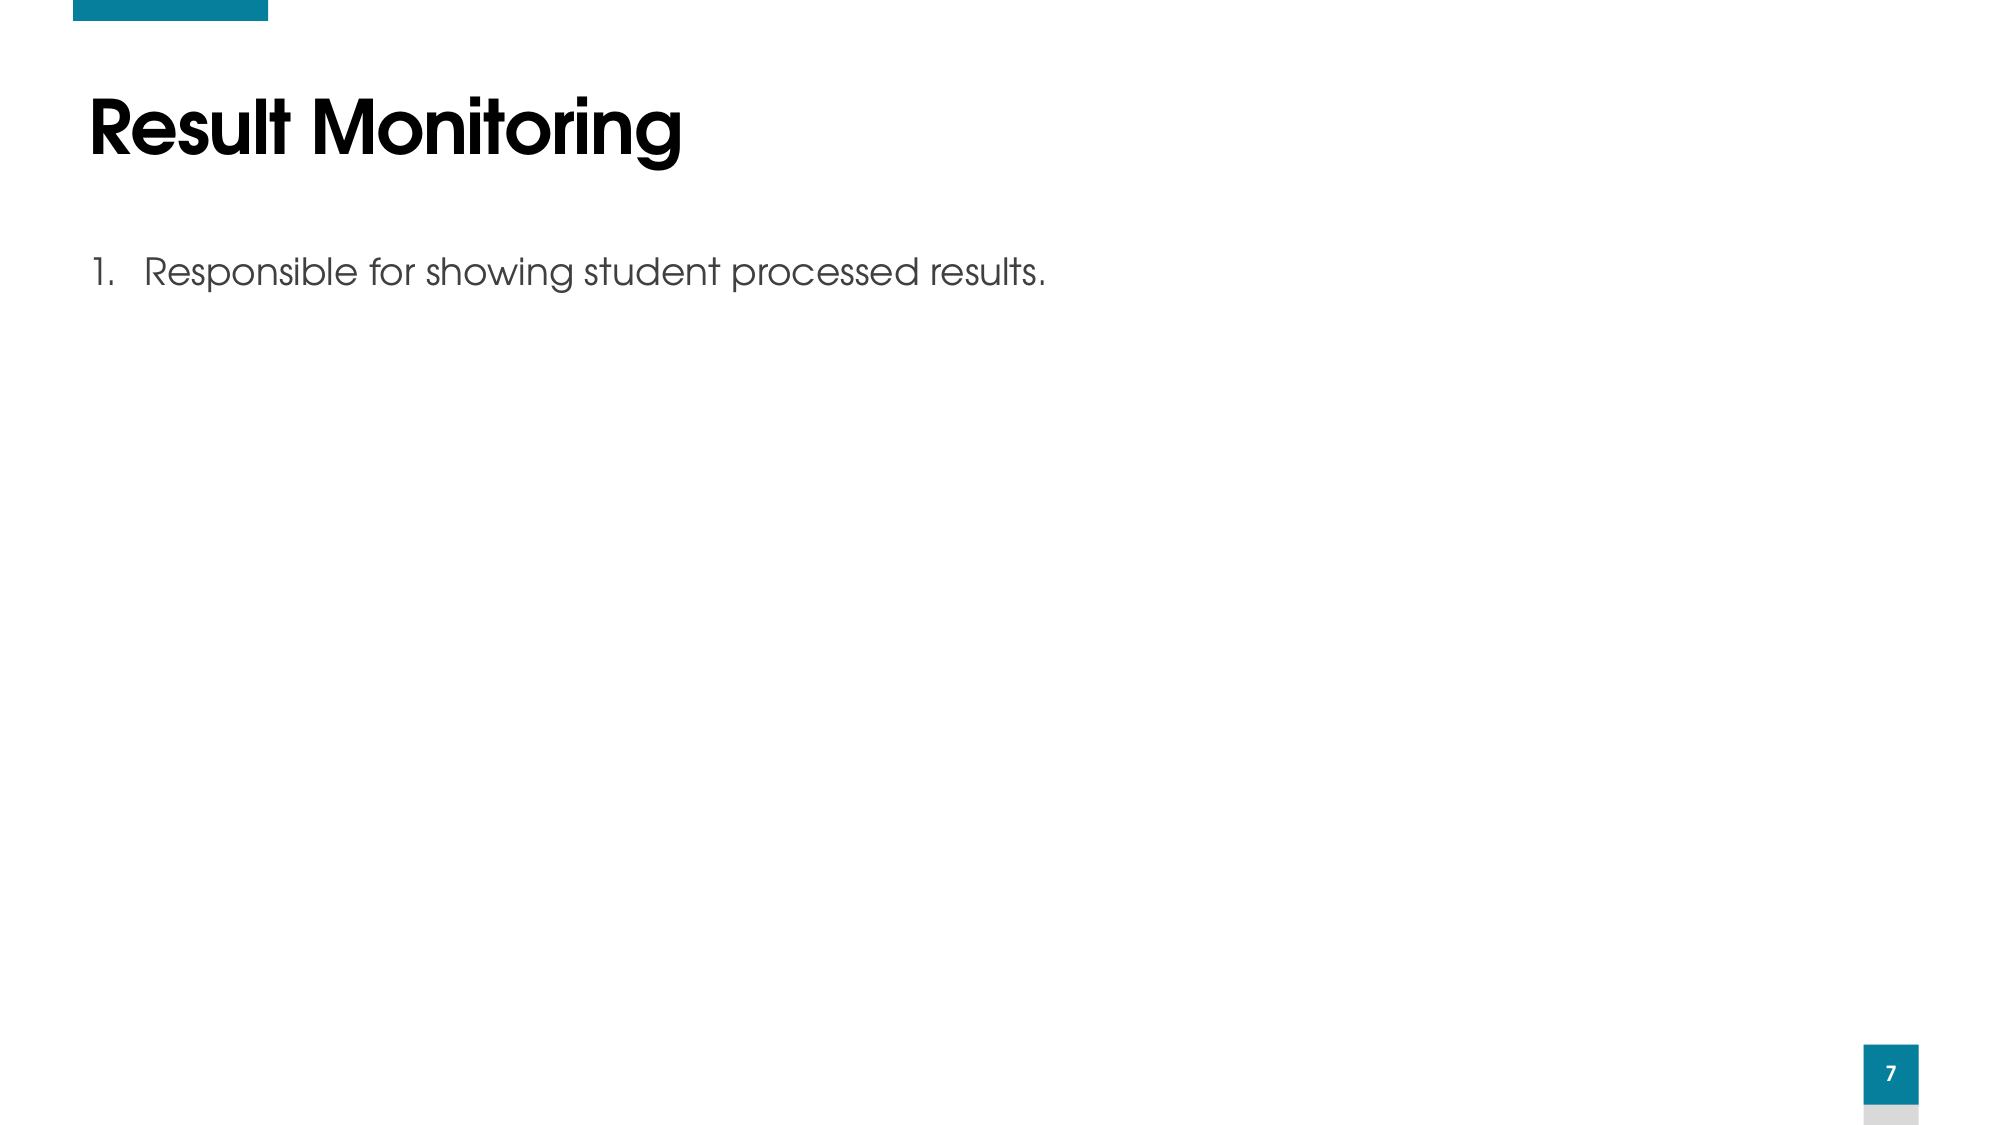

# Result Monitoring
Responsible for showing student processed results.